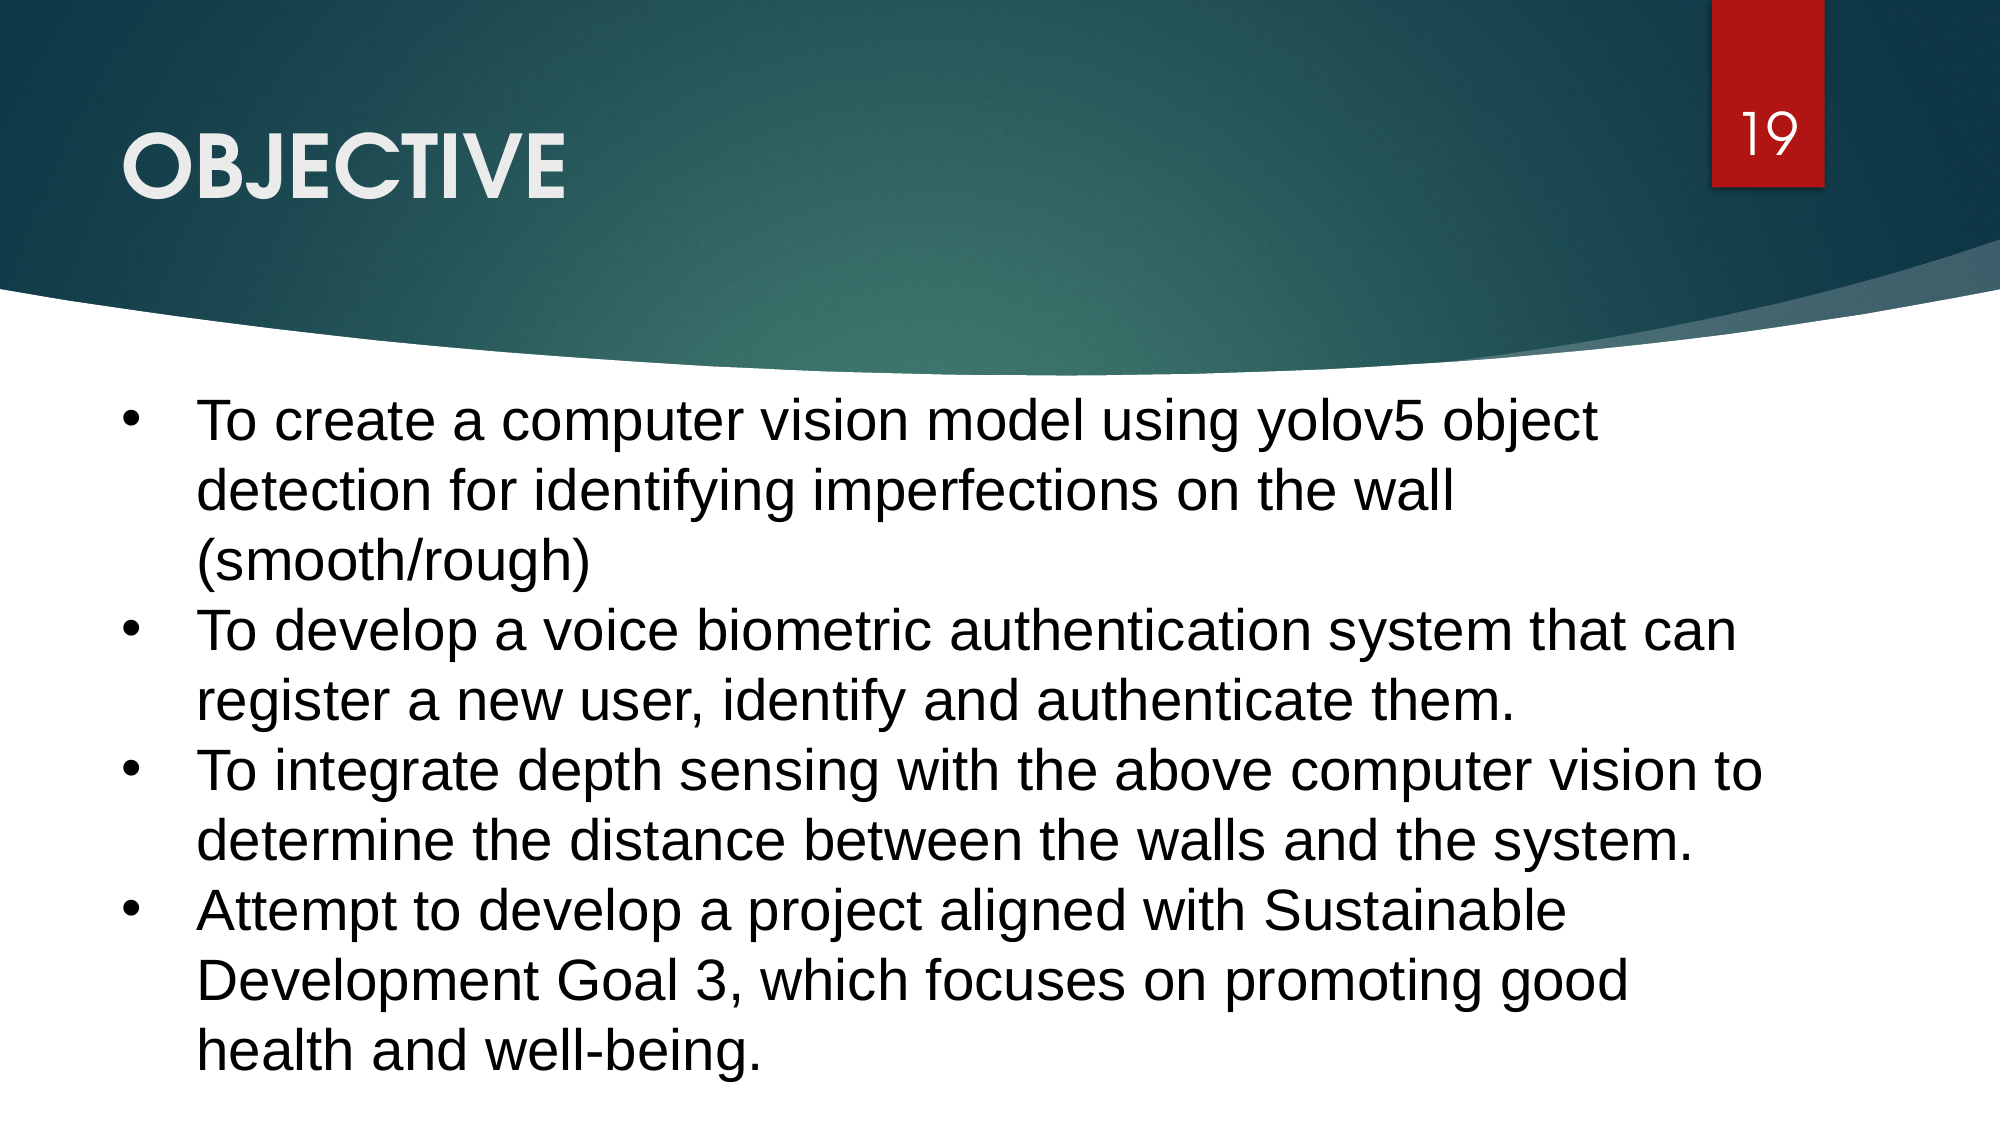

19
OBJECTIVE

To create a computer vision model using yolov5 object detection for identifying imperfections on the wall (smooth/rough)
To develop a voice biometric authentication system that can register a new user, identify and authenticate them.
To integrate depth sensing with the above computer vision to determine the distance between the walls and the system.
Attempt to develop a project aligned with Sustainable Development Goal 3, which focuses on promoting good health and well-being.